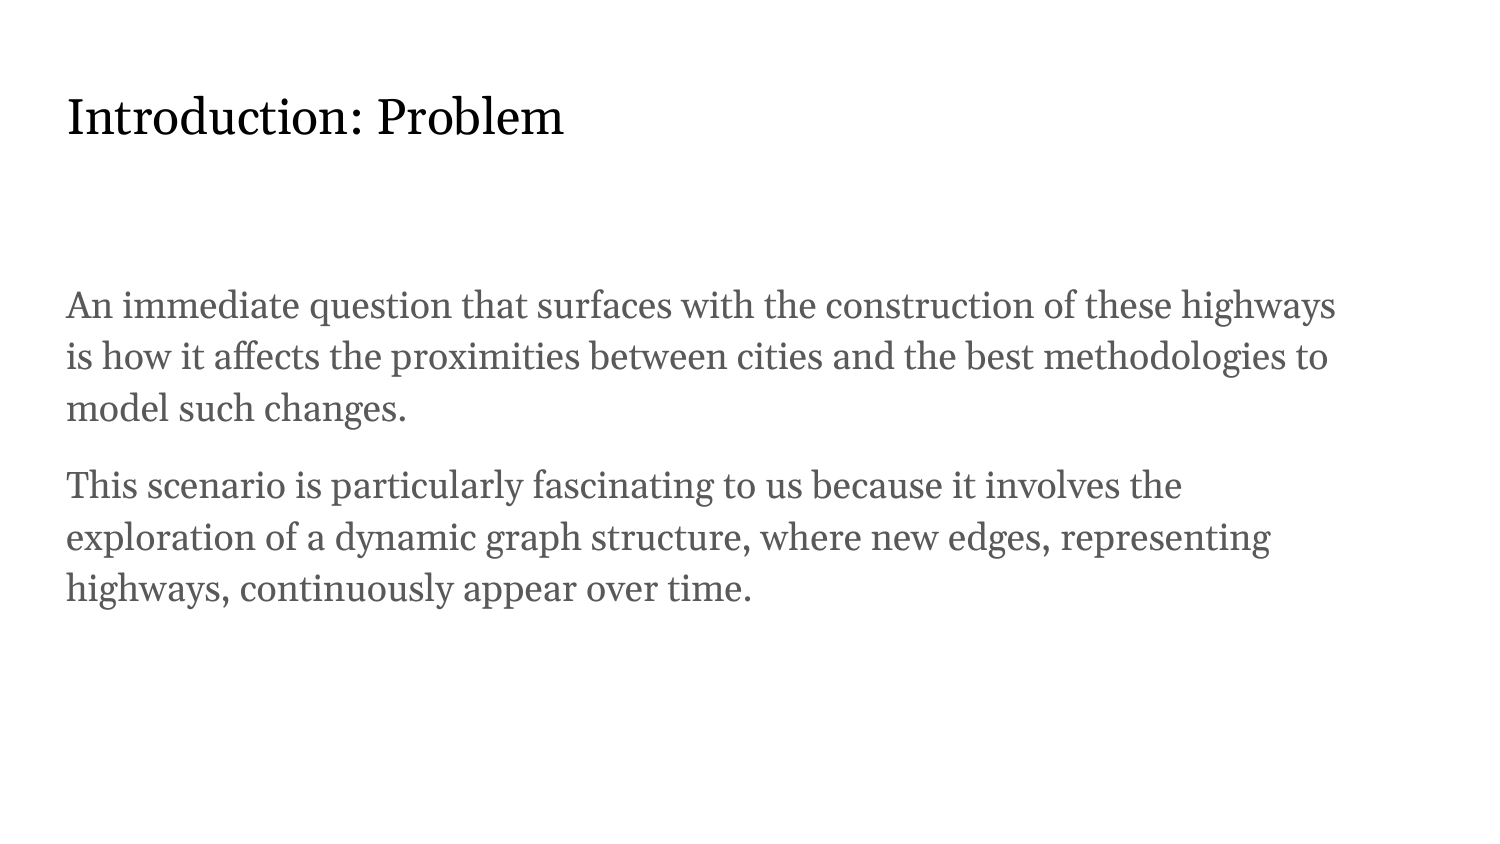

# Introduction: Problem

An immediate question that surfaces with the construction of these highways is how it affects the proximities between cities and the best methodologies to model such changes.
This scenario is particularly fascinating to us because it involves the exploration of a dynamic graph structure, where new edges, representing highways, continuously appear over time.